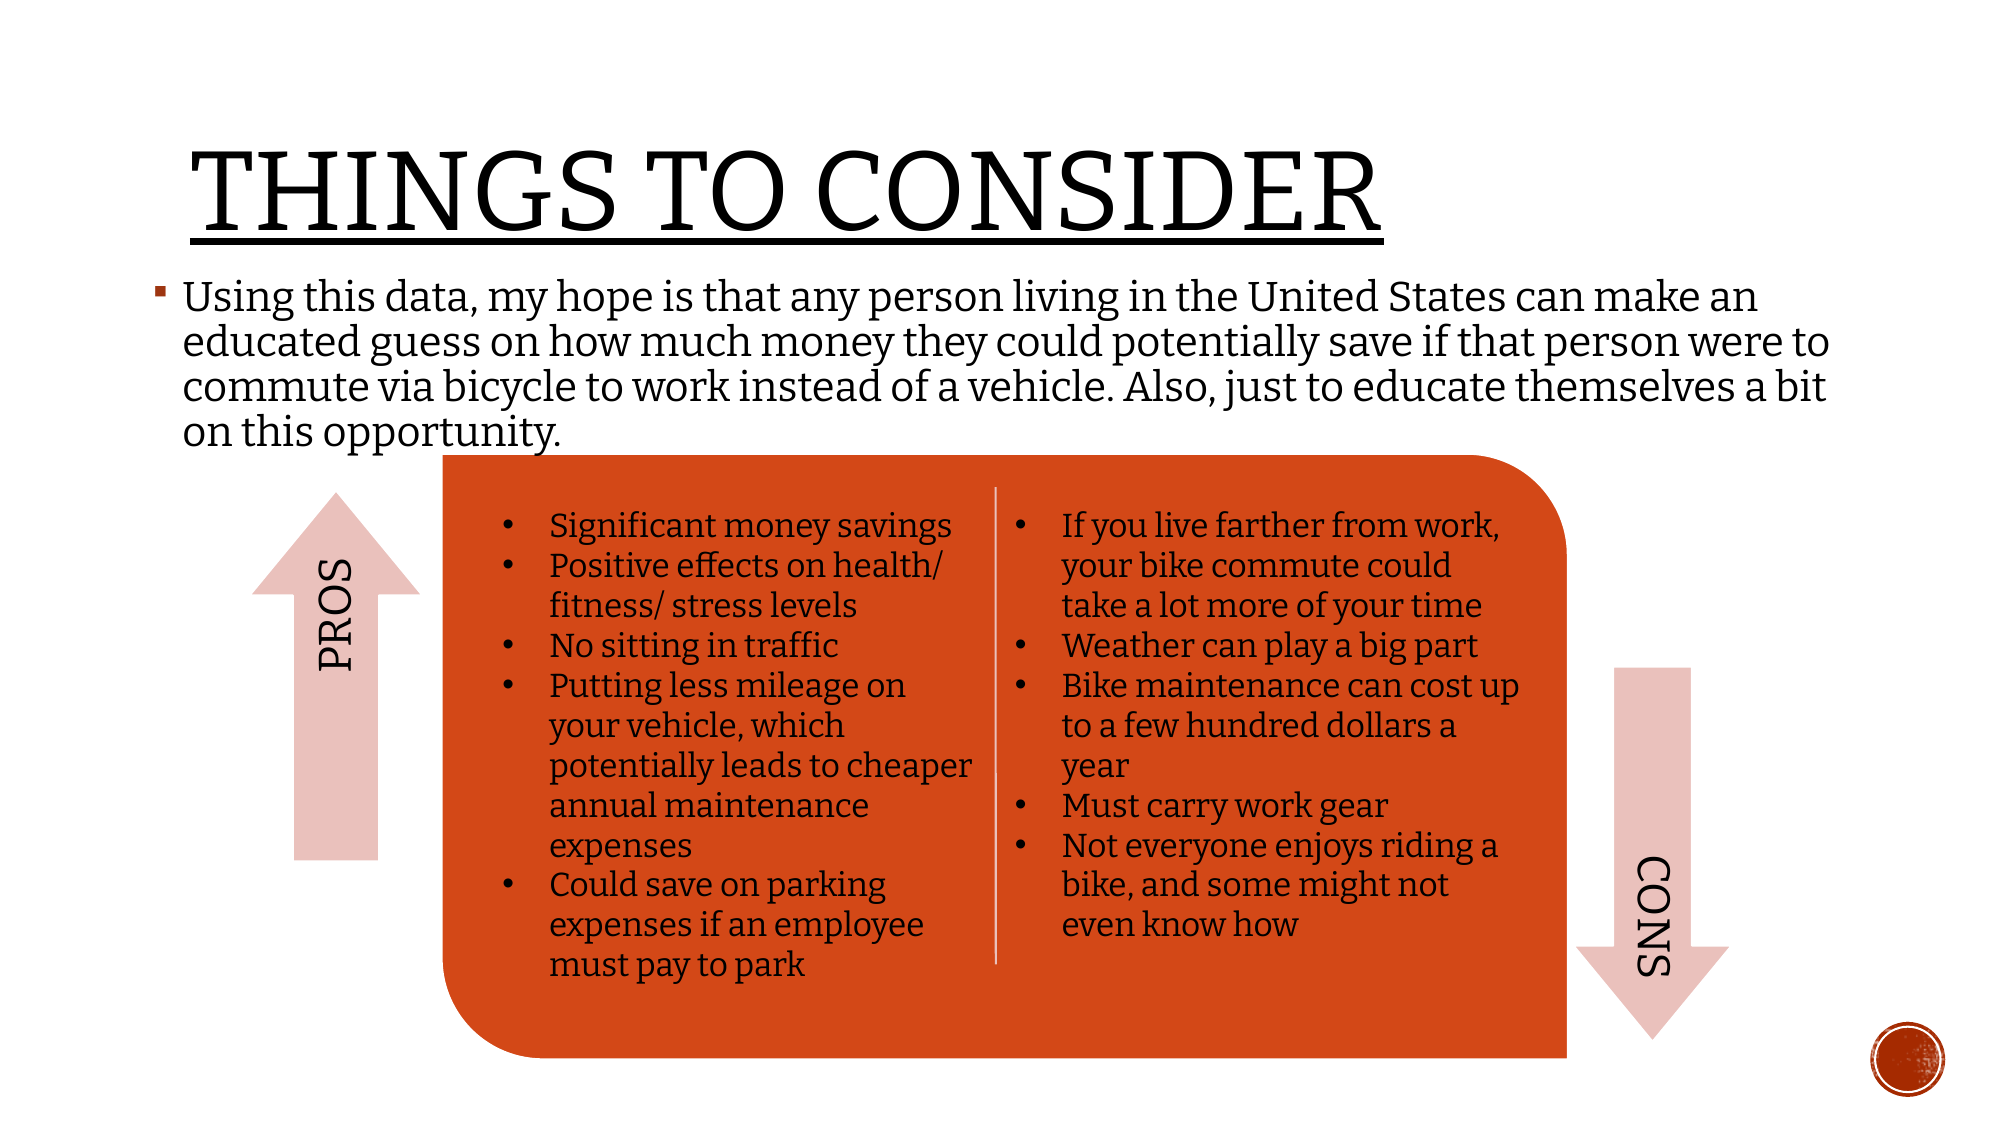

# Things to Consider
PROS
CONS
Using this data, my hope is that any person living in the United States can make an educated guess on how much money they could potentially save if that person were to commute via bicycle to work instead of a vehicle. Also, just to educate themselves a bit on this opportunity.

Significant money savings
Positive effects on health/ fitness/ stress levels
No sitting in traffic
Putting less mileage on your vehicle, which potentially leads to cheaper annual maintenance expenses
Could save on parking expenses if an employee must pay to park

If you live farther from work, your bike commute could take a lot more of your time
Weather can play a big part
Bike maintenance can cost up to a few hundred dollars a year
Must carry work gear
Not everyone enjoys riding a bike, and some might not even know how